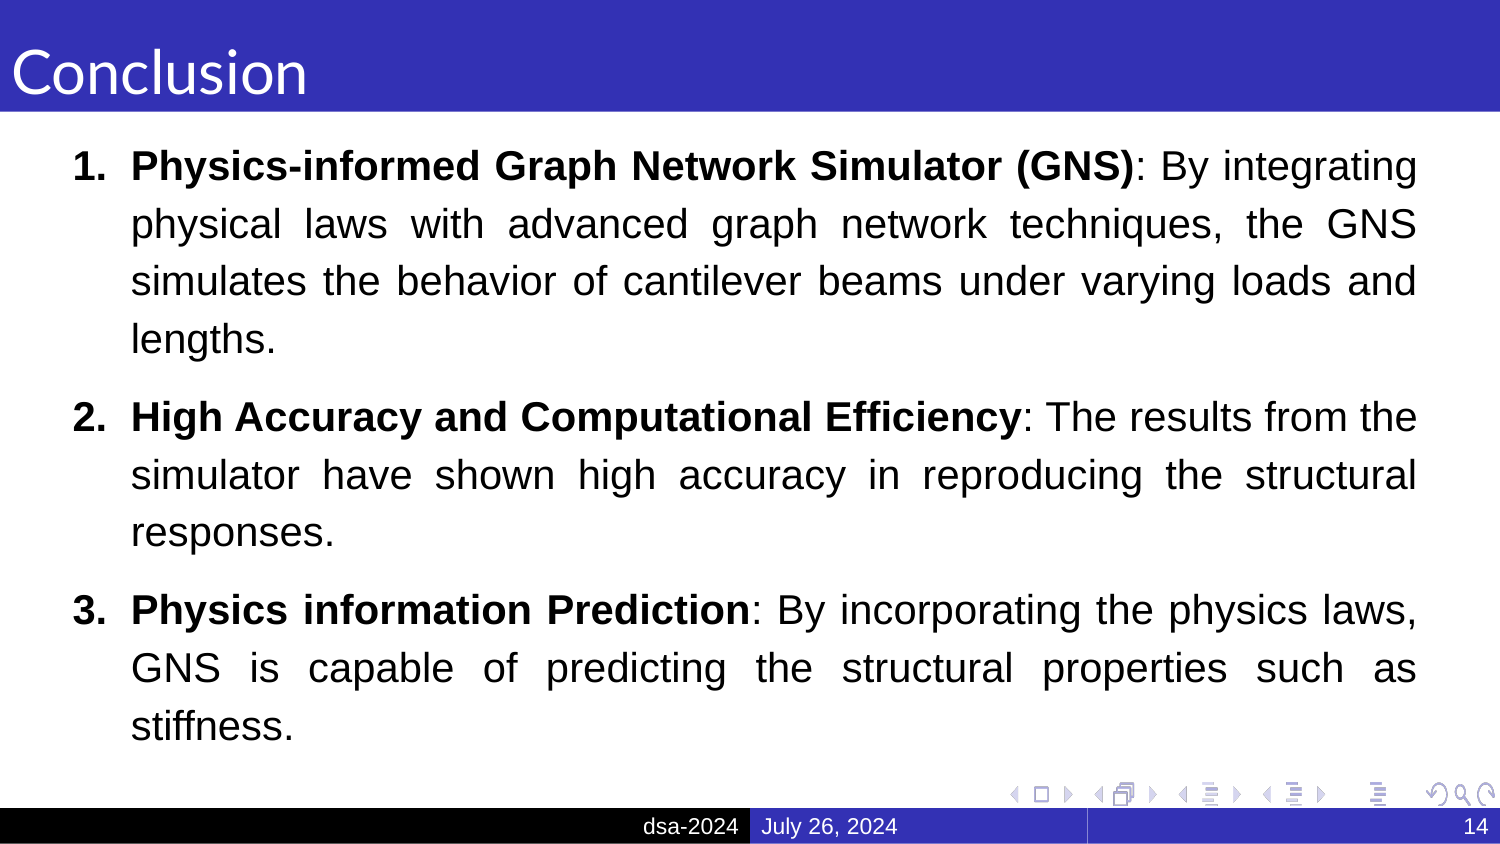

# Conclusion
Physics-informed Graph Network Simulator (GNS): By integrating physical laws with advanced graph network techniques, the GNS simulates the behavior of cantilever beams under varying loads and lengths.
High Accuracy and Computational Efficiency: The results from the simulator have shown high accuracy in reproducing the structural responses.
Physics information Prediction: By incorporating the physics laws, GNS is capable of predicting the structural properties such as stiffness.
dsa-2024
July 26, 2024
14